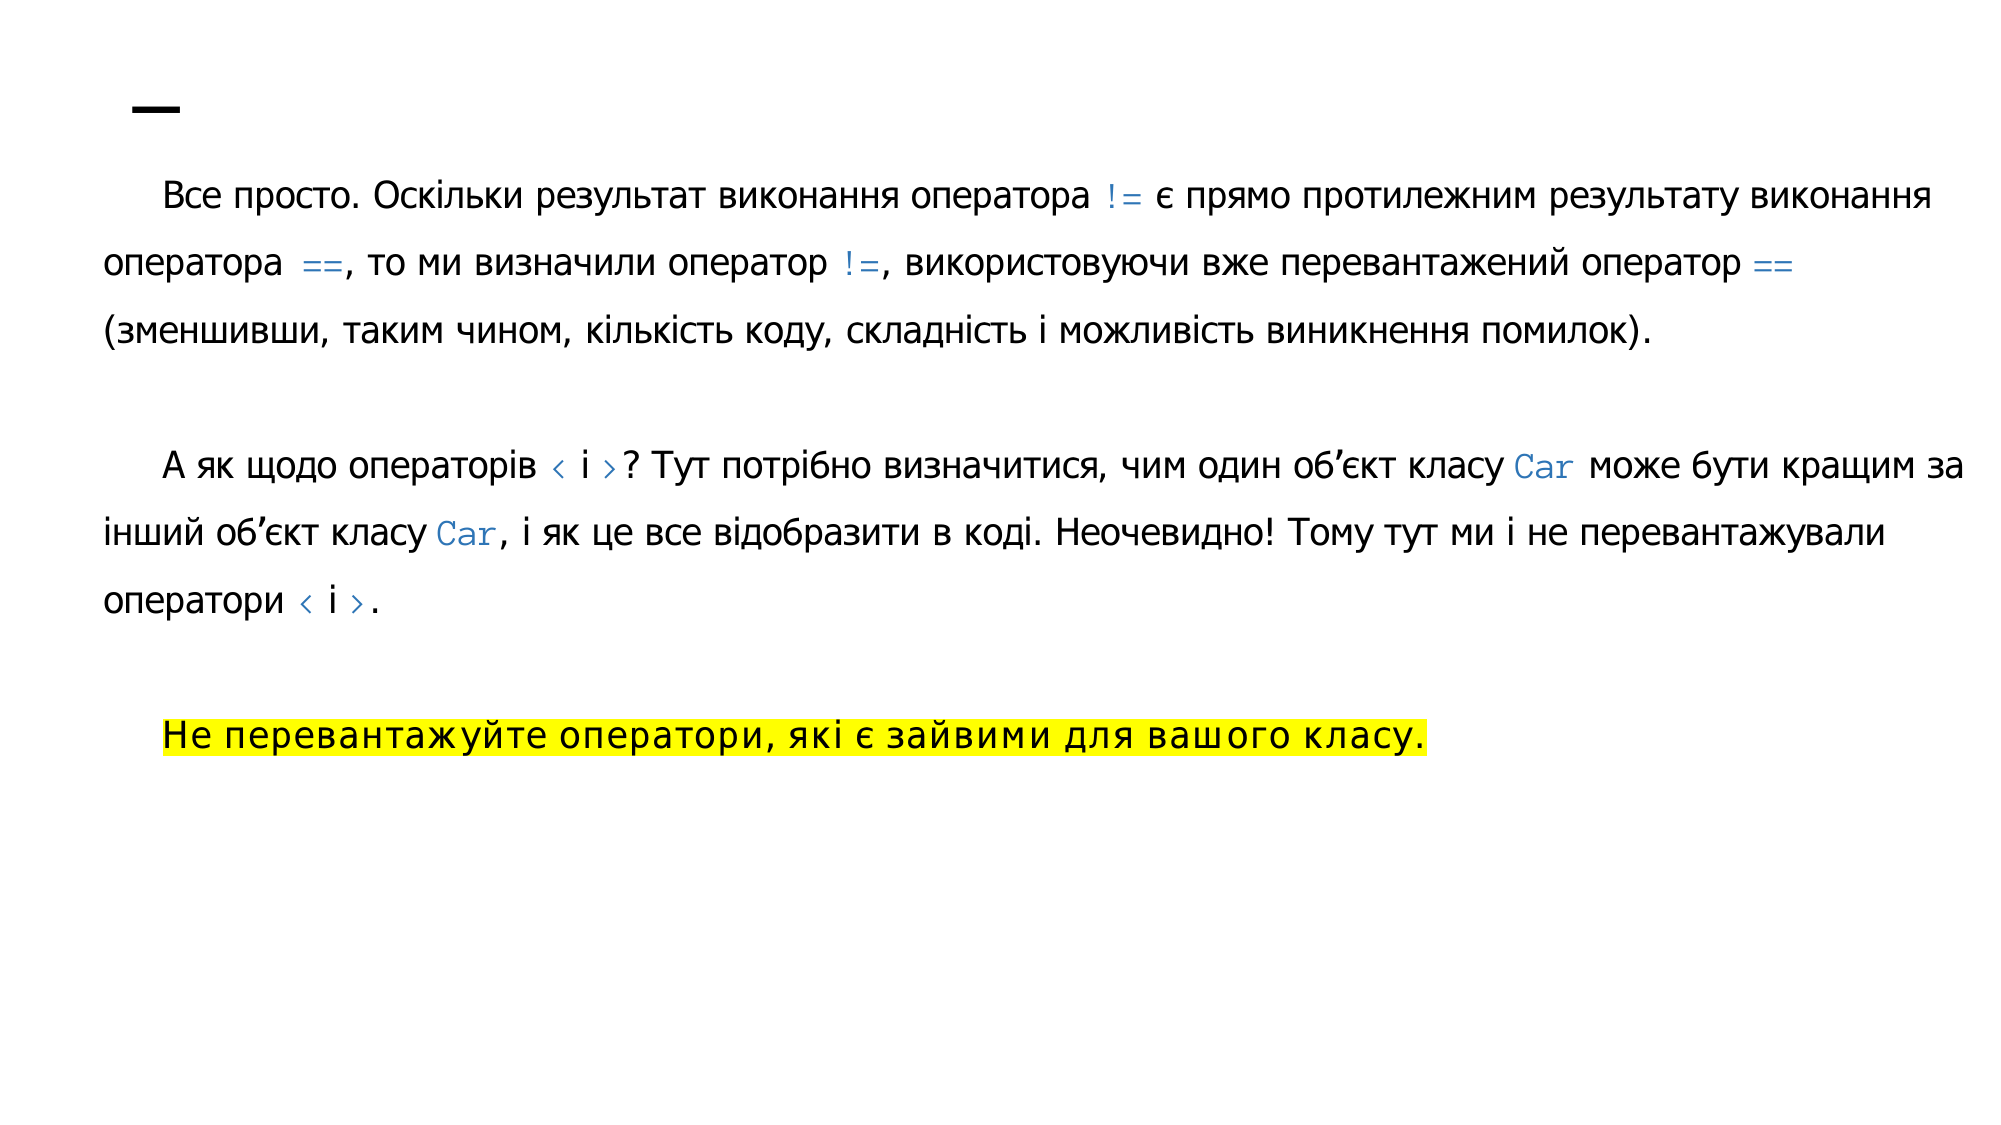

# _
Все просто. Оскільки результат виконання оператора != є прямо протилежним результату виконання оператора ==, то ми визначили оператор !=, використовуючи вже перевантажений оператор == (зменшивши, таким чином, кількість коду, складність і можливість виникнення помилок).

А як щодо операторів < і >? Тут потрібно визначитися, чим один об’єкт класу Car може бути кращим за інший об’єкт класу Car, і як це все відобразити в коді. Неочевидно! Тому тут ми і не перевантажували оператори < і >.

Не перевантажуйте оператори, які є зайвими для вашого класу.